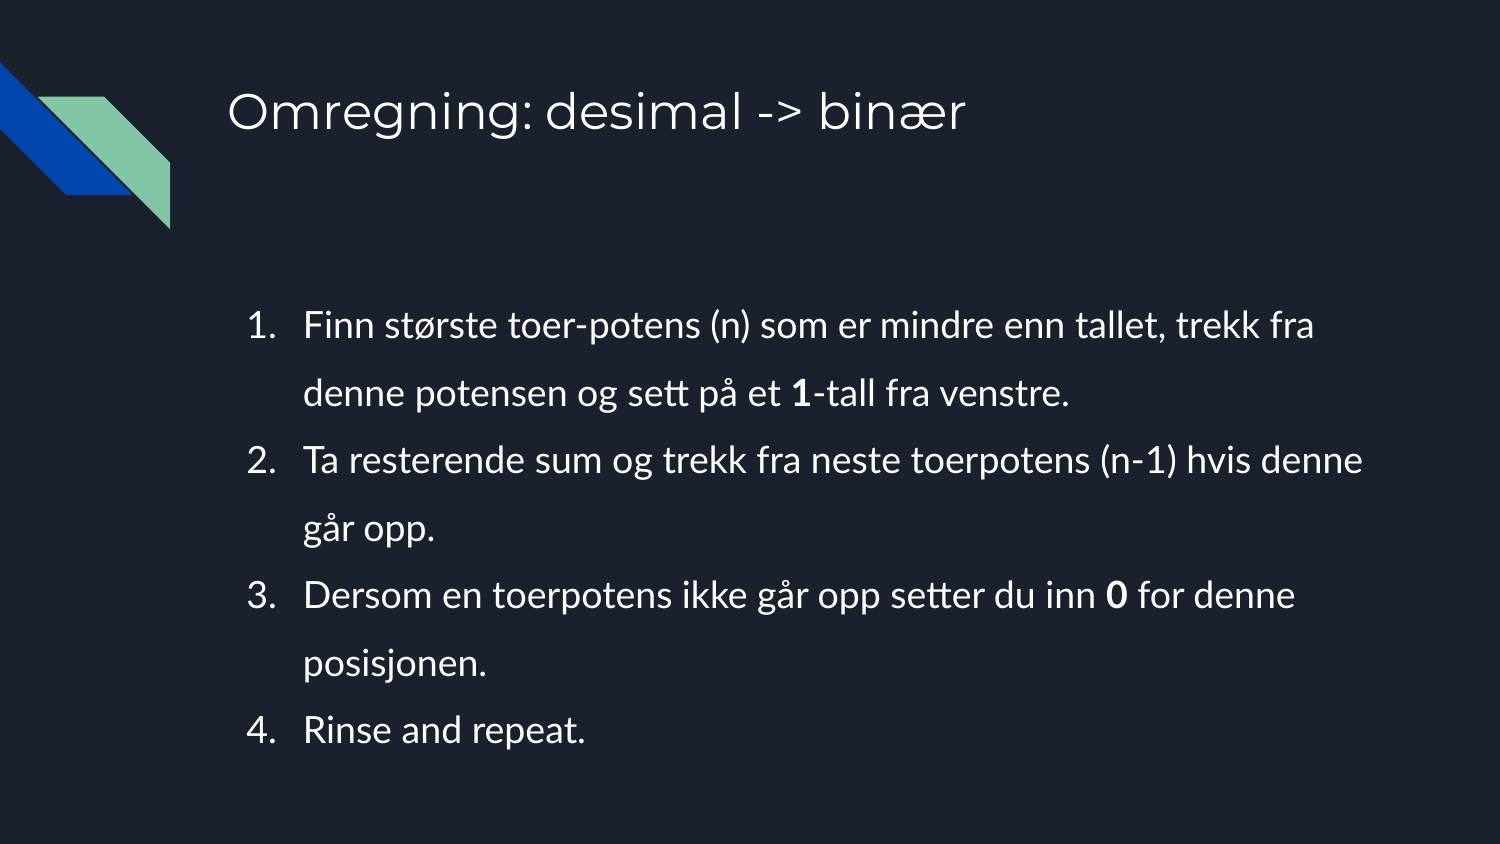

# Omregning: desimal -> binær
Finn største toer-potens (n) som er mindre enn tallet, trekk fra denne potensen og sett på et 1-tall fra venstre.
Ta resterende sum og trekk fra neste toerpotens (n-1) hvis denne går opp.
Dersom en toerpotens ikke går opp setter du inn 0 for denne posisjonen.
Rinse and repeat.